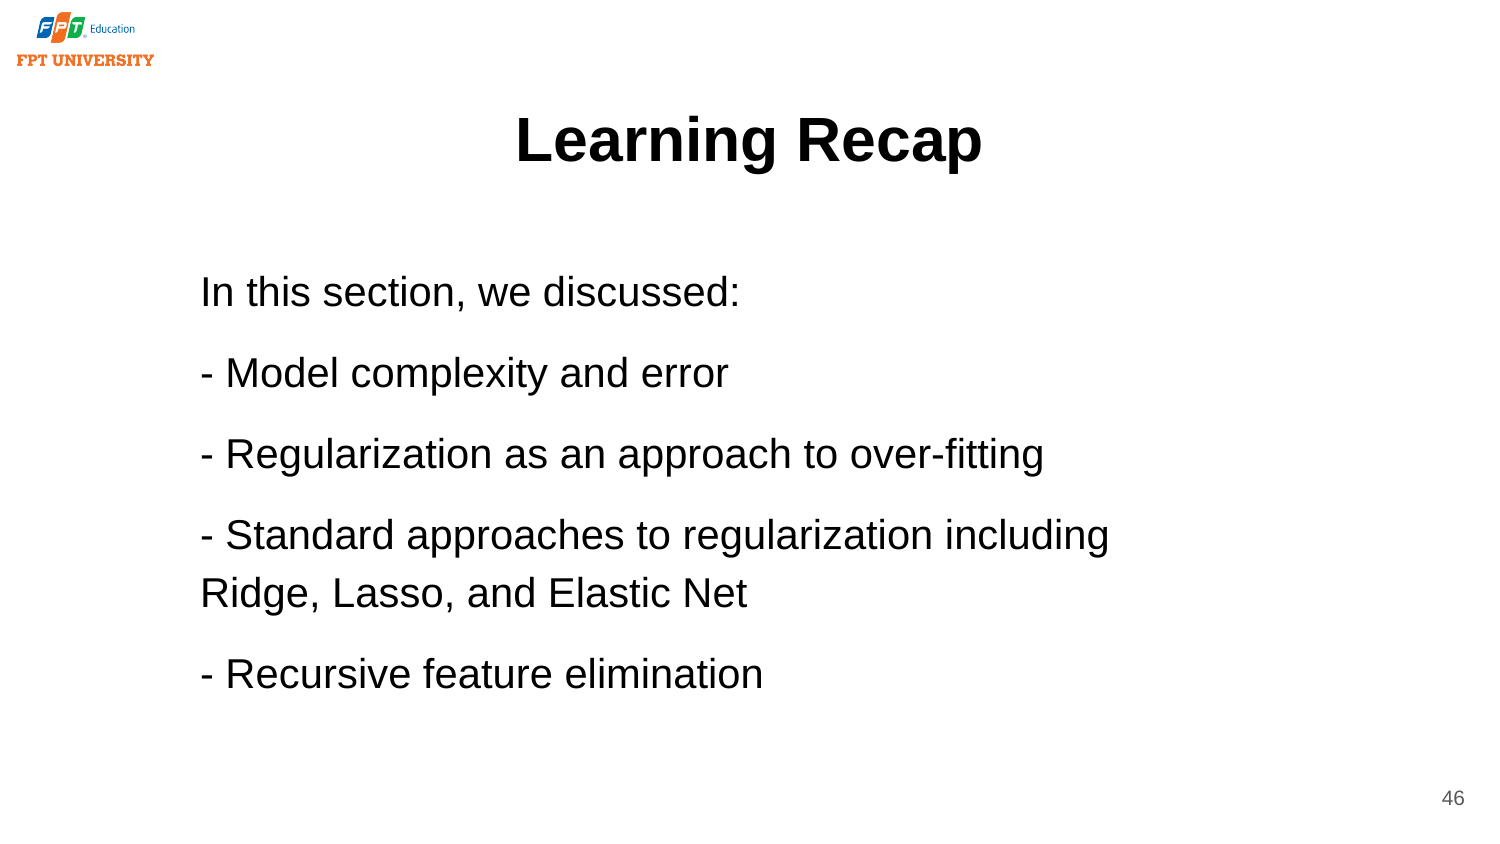

# Learning Recap
In this section, we discussed:

- Model complexity and error

- Regularization as an approach to over-fitting

- Standard approaches to regularization including Ridge, Lasso, and Elastic Net

- Recursive feature elimination
46